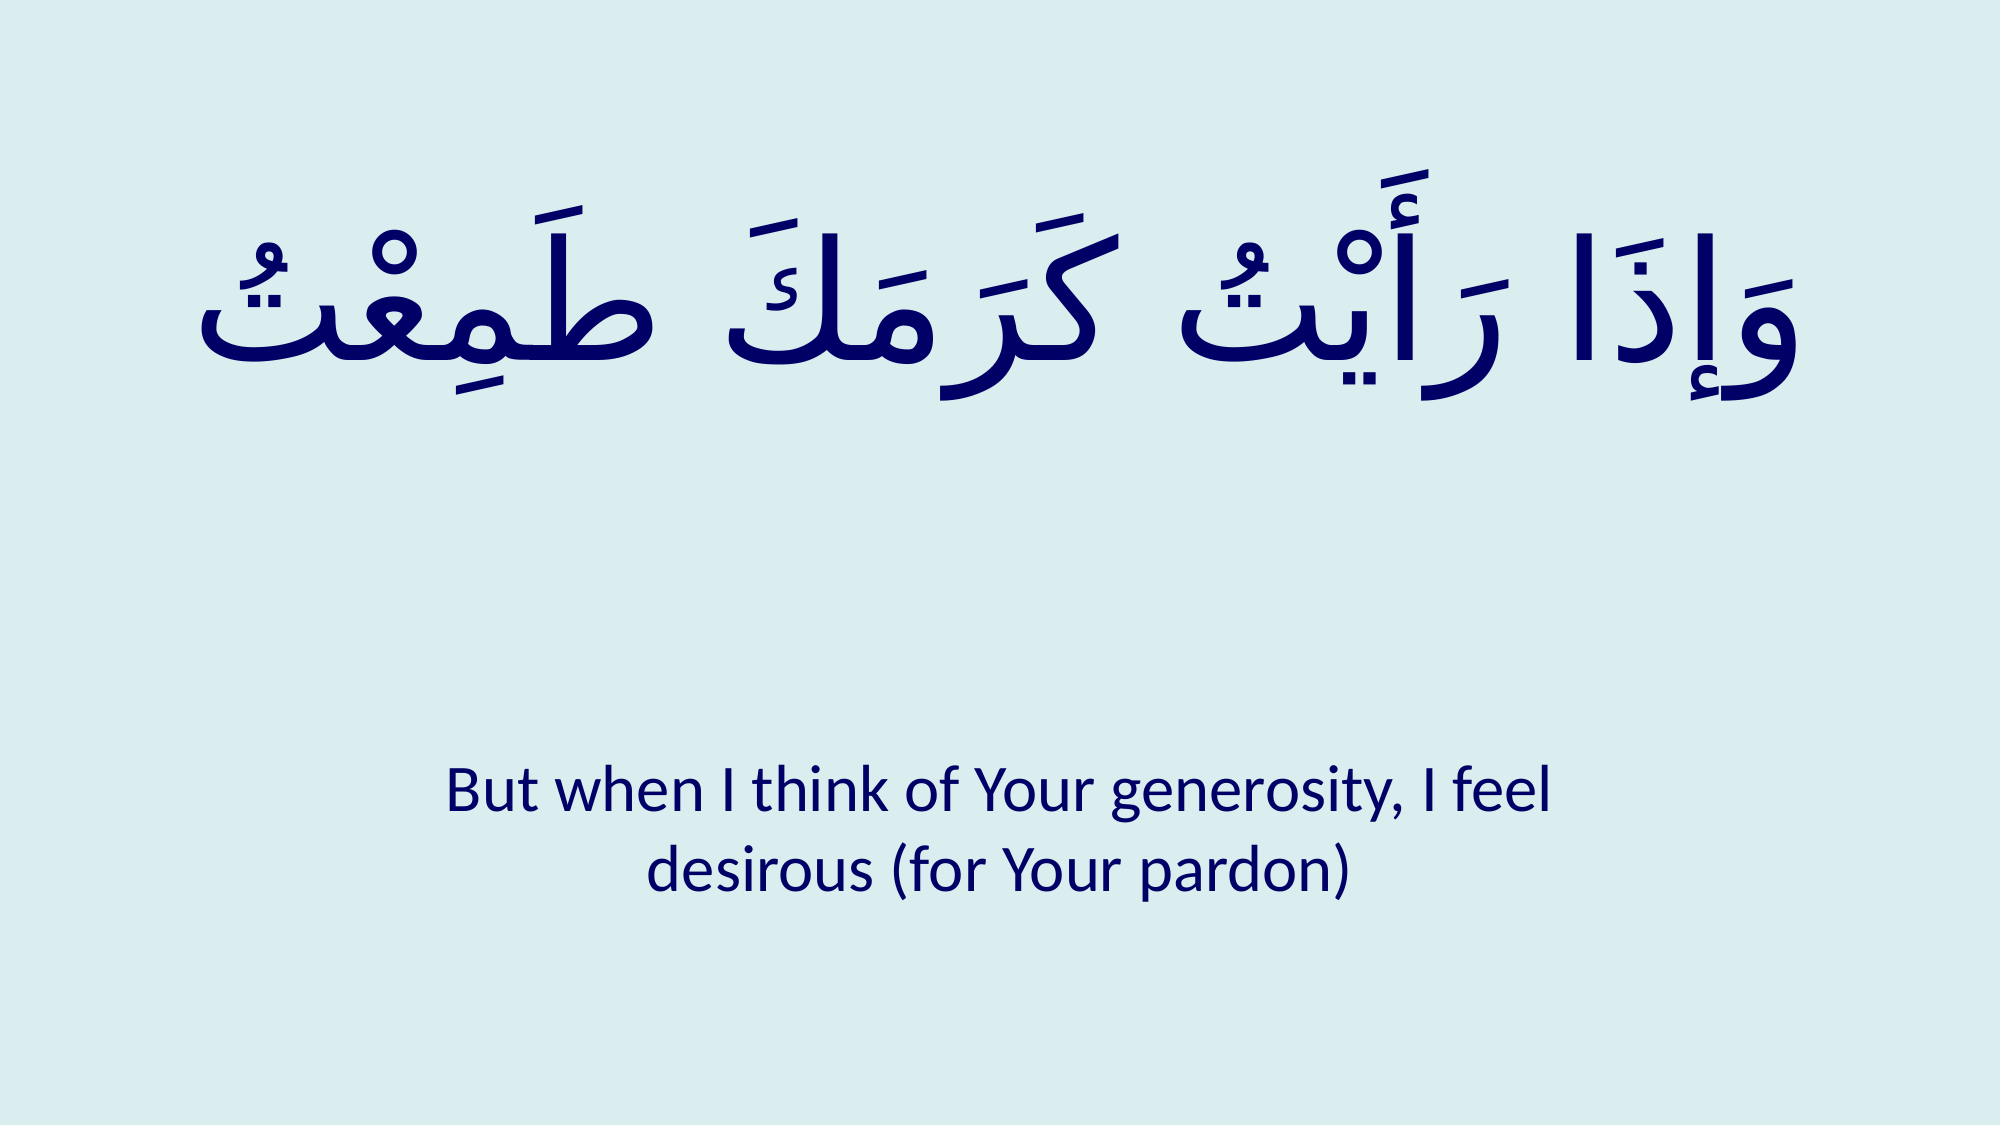

# وَإذَا رَأَيْتُ كَرَمَكَ طَمِعْتُ
But when I think of Your generosity, I feel desirous (for Your pardon)